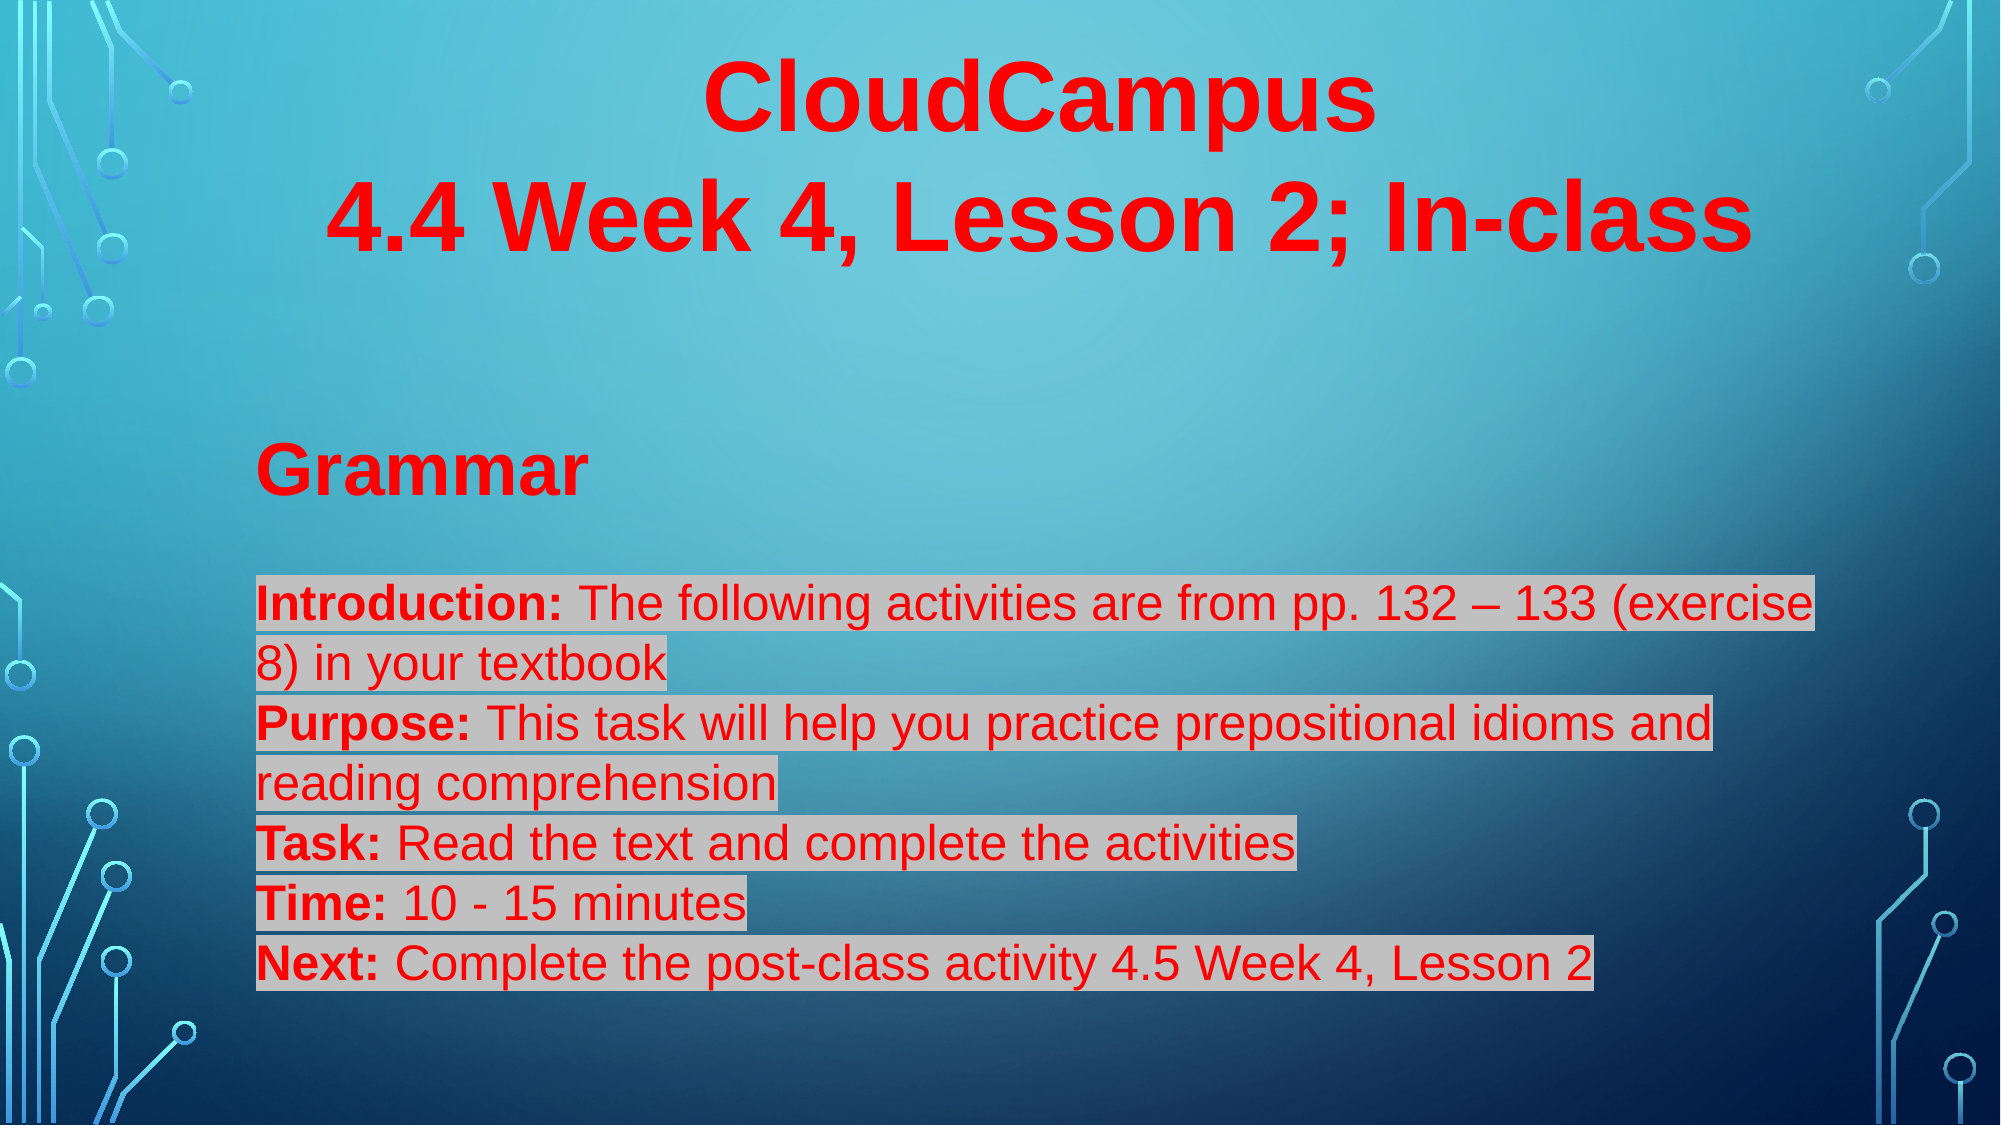

CloudCampus
4.4 Week 4, Lesson 2; In-class
Grammar

Introduction: The following activities are from pp. 132 – 133 (exercise 8) in your textbook
Purpose: This task will help you practice prepositional idioms and reading comprehension
Task: Read the text and complete the activities
Time: 10 - 15 minutes
Next: Complete the post-class activity 4.5 Week 4, Lesson 2